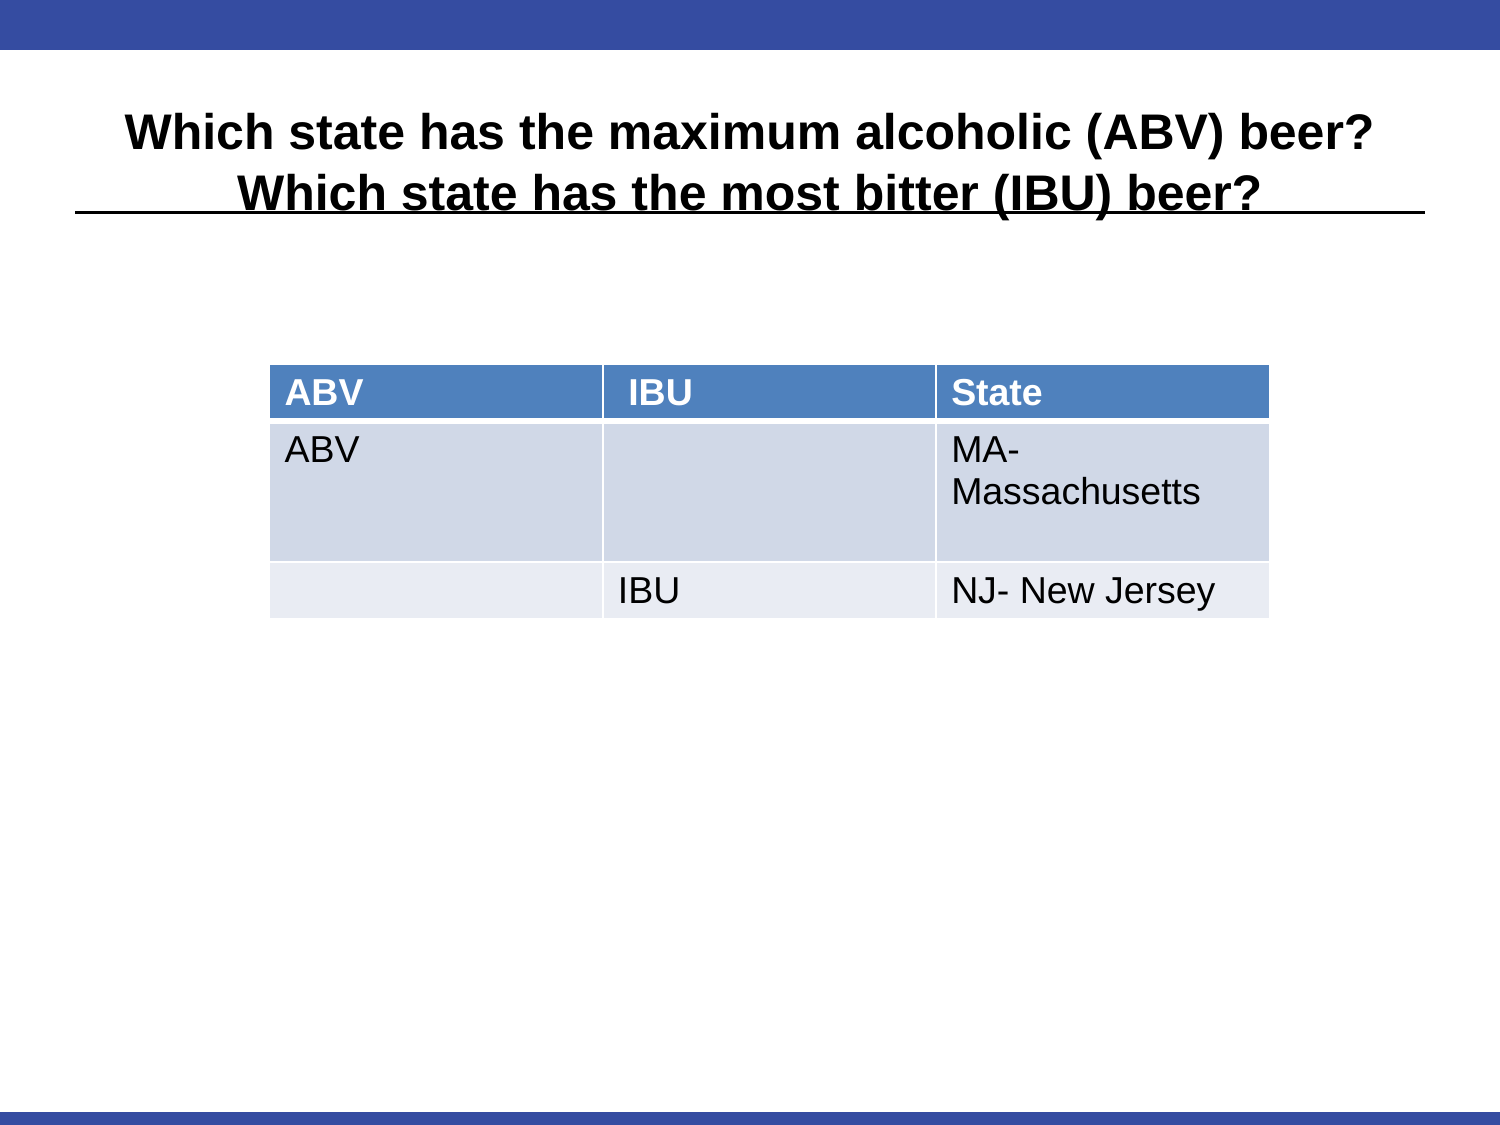

# Which state has the maximum alcoholic (ABV) beer? Which state has the most bitter (IBU) beer?

| ABV | IBU | State |
| --- | --- | --- |
| ABV |  | MA-Massachusetts |
|  | IBU | NJ- New Jersey |